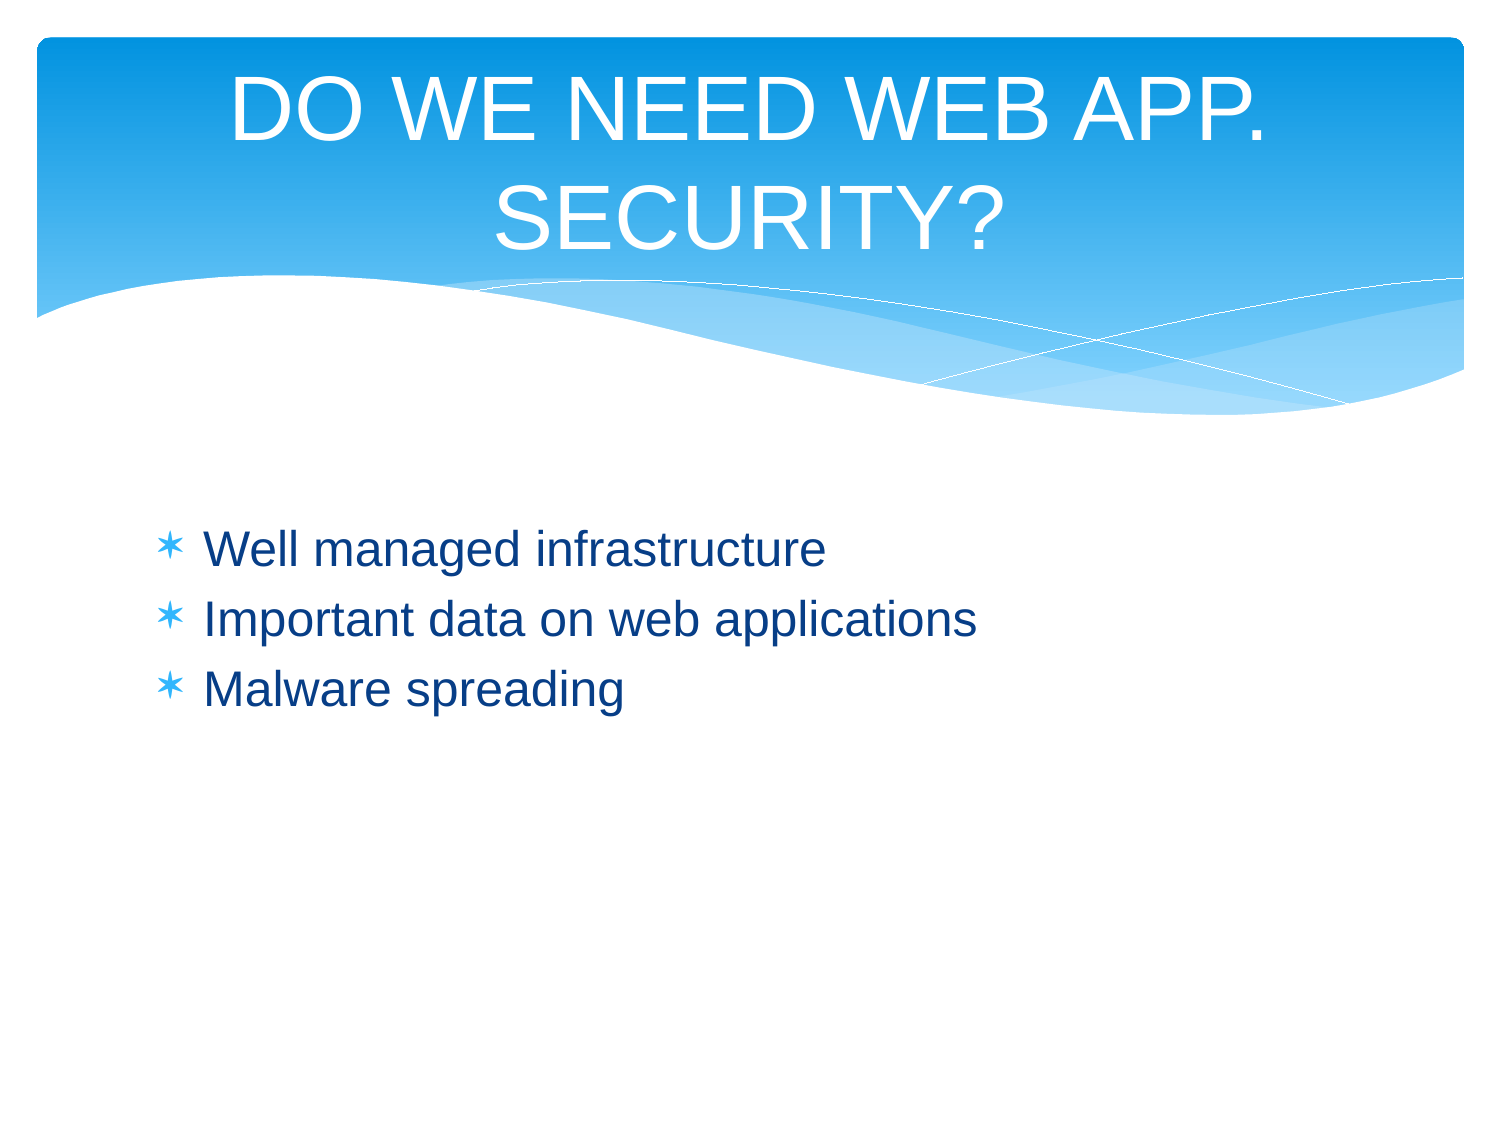

# Do we Need Web App. Security?

Well managed infrastructure
Important data on web applications
Malware spreading